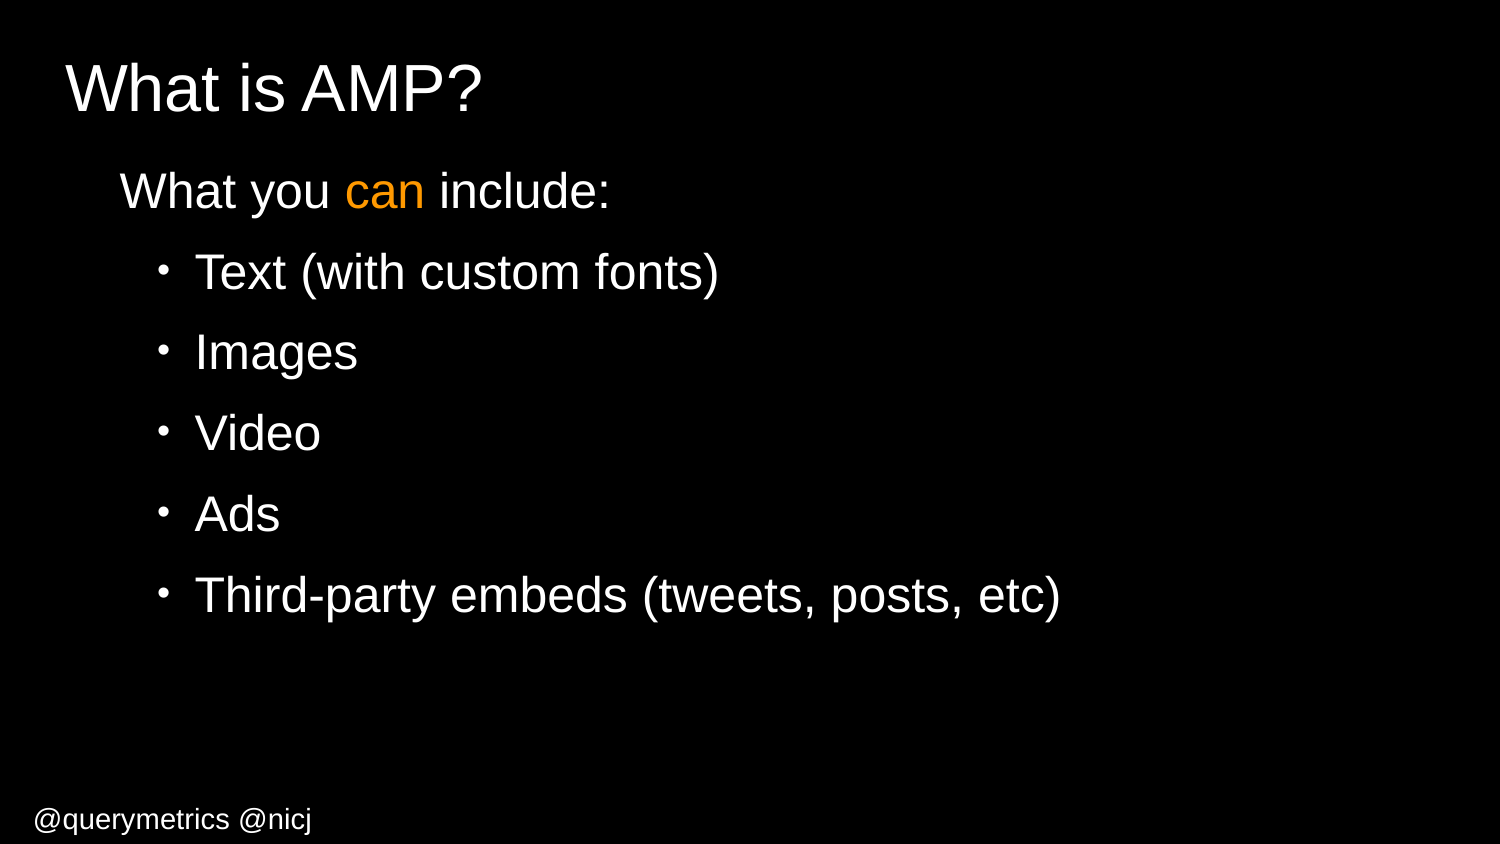

# What is AMP?
What you can include:
Text (with custom fonts)
Images
Video
Ads
Third-party embeds (tweets, posts, etc)